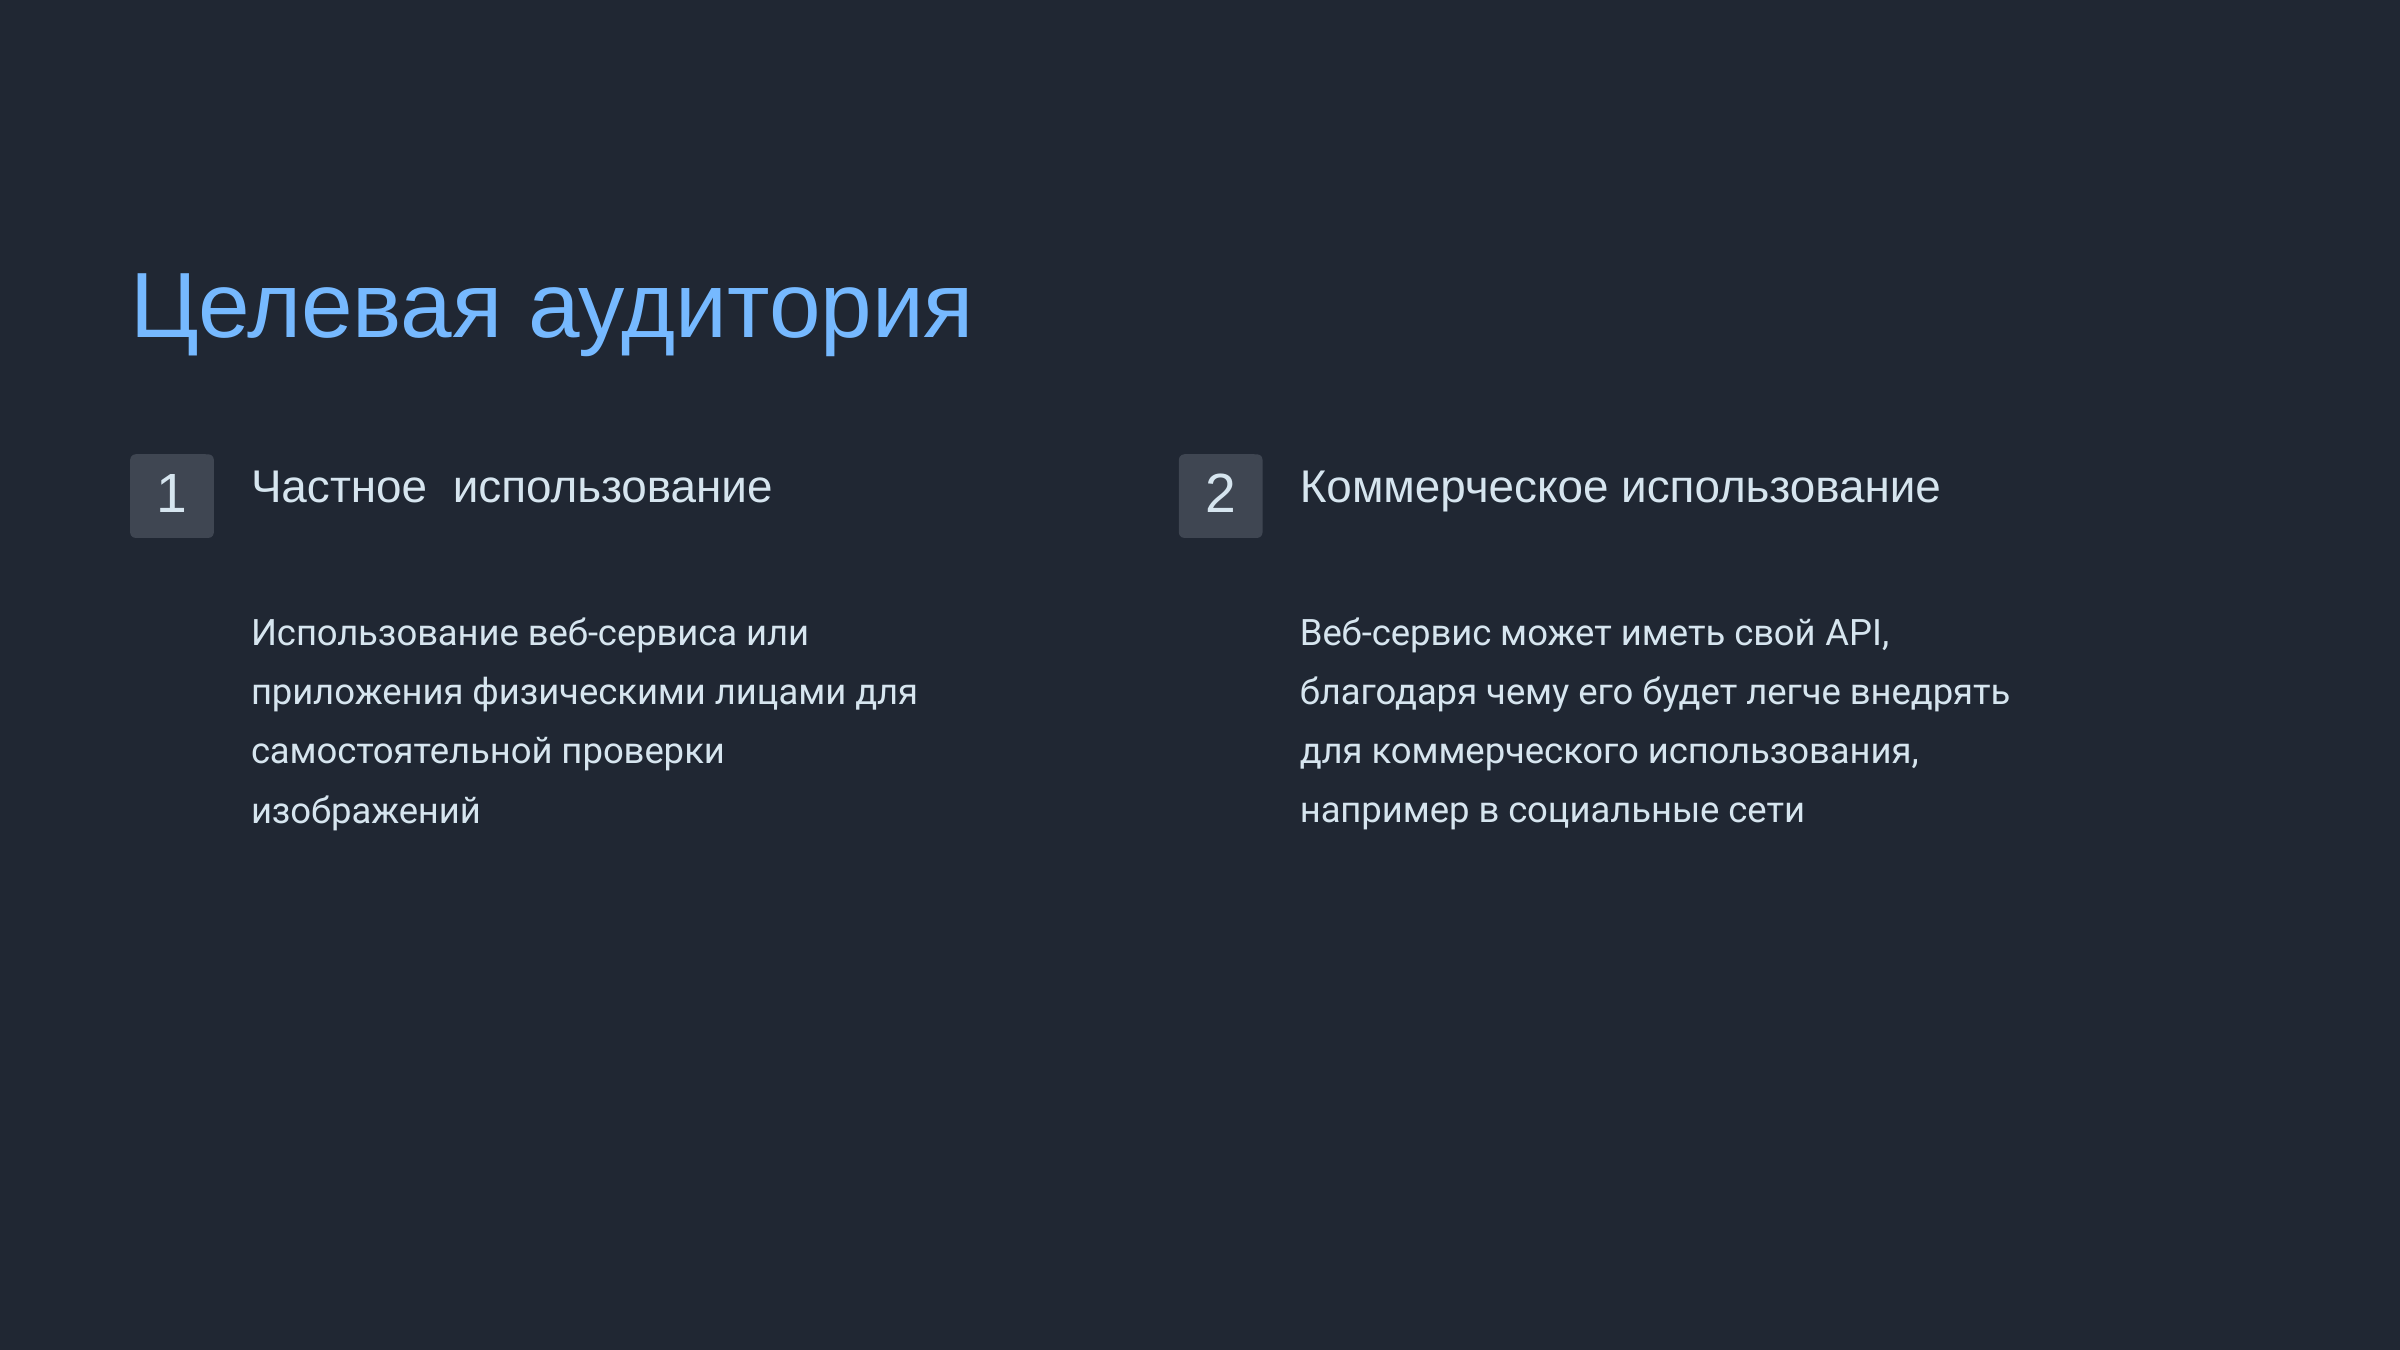

Целевая аудитория

Частное  использование

Коммерческое использование
1
2
Использование веб-сервиса или приложения физическими лицами для самостоятельной проверки изображений
Веб-сервис может иметь свой API, благодаря чему его будет легче внедрять для коммерческого использования, например в социальные сети